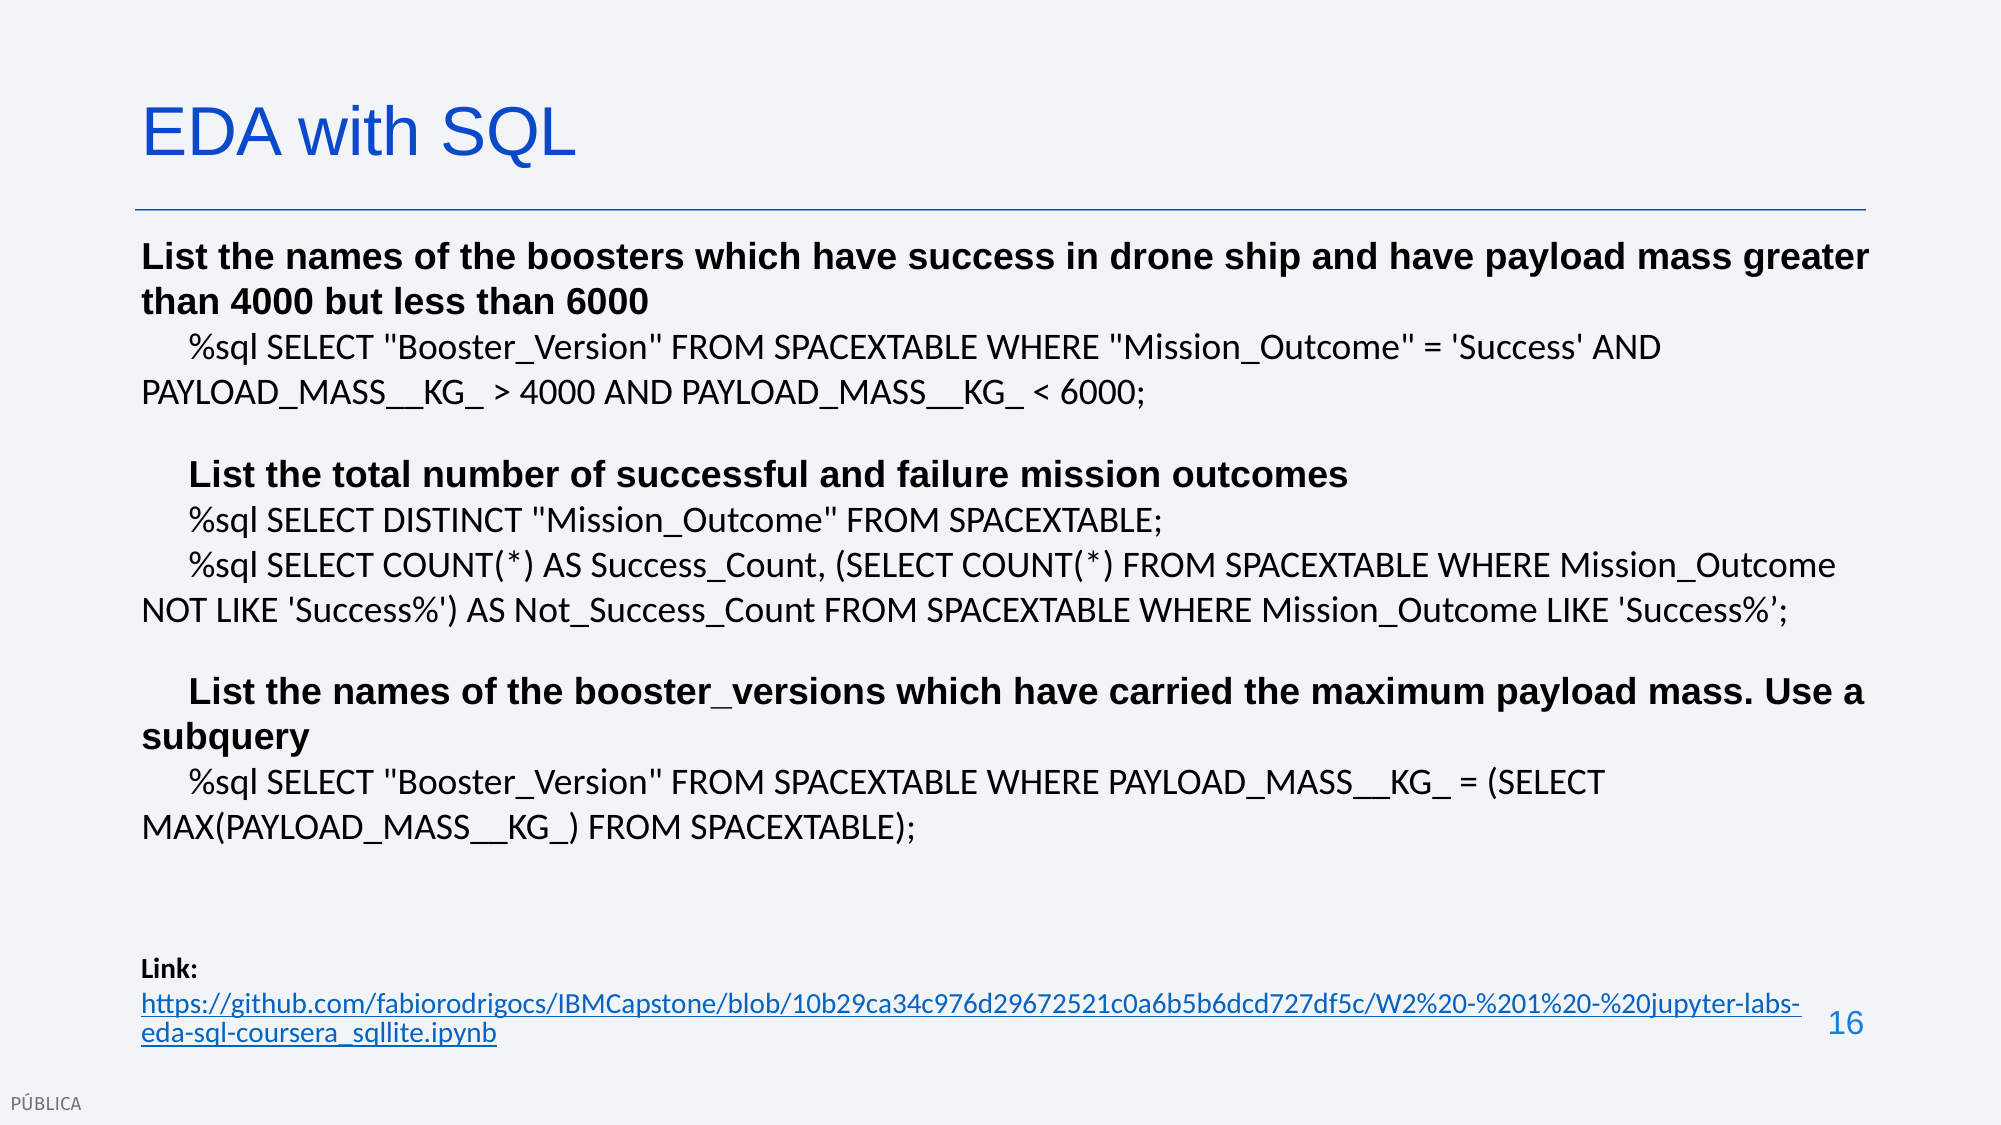

EDA with SQL
List the names of the boosters which have success in drone ship and have payload mass greater than 4000 but less than 6000
%sql SELECT "Booster_Version" FROM SPACEXTABLE WHERE "Mission_Outcome" = 'Success' AND PAYLOAD_MASS__KG_ > 4000 AND PAYLOAD_MASS__KG_ < 6000;
List the total number of successful and failure mission outcomes
%sql SELECT DISTINCT "Mission_Outcome" FROM SPACEXTABLE;
%sql SELECT COUNT(*) AS Success_Count, (SELECT COUNT(*) FROM SPACEXTABLE WHERE Mission_Outcome NOT LIKE 'Success%') AS Not_Success_Count FROM SPACEXTABLE WHERE Mission_Outcome LIKE 'Success%’;
List the names of the booster_versions which have carried the maximum payload mass. Use a subquery
%sql SELECT "Booster_Version" FROM SPACEXTABLE WHERE PAYLOAD_MASS__KG_ = (SELECT MAX(PAYLOAD_MASS__KG_) FROM SPACEXTABLE);

Link:
https://github.com/fabiorodrigocs/IBMCapstone/blob/10b29ca34c976d29672521c0a6b5b6dcd727df5c/W2%20-%201%20-%20jupyter-labs-eda-sql-coursera_sqllite.ipynb
16